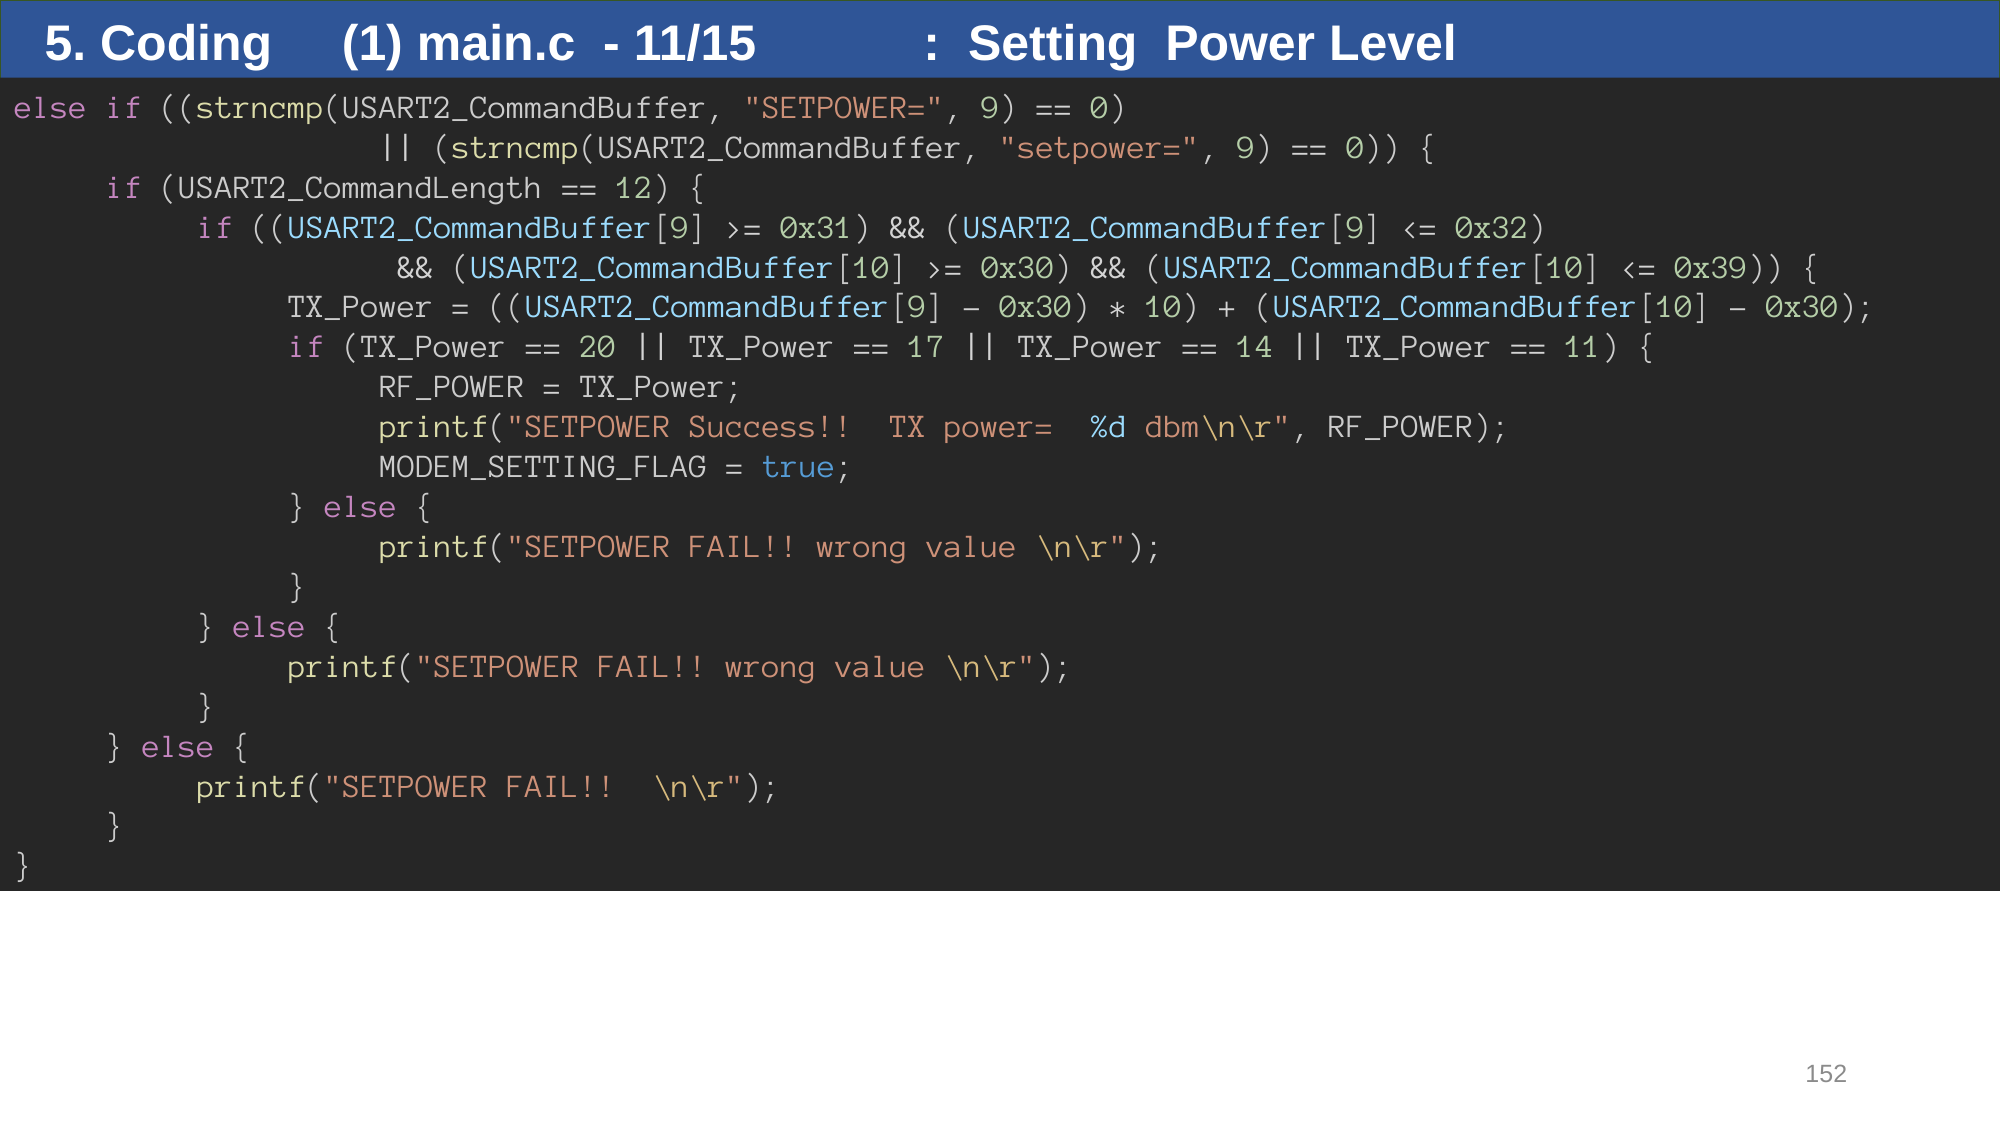

5. Coding     (1) main.c  - 11/15            :  Setting  Power Level
else if ((strncmp(USART2_CommandBuffer, "SETPOWER=", 9) == 0)
                    || (strncmp(USART2_CommandBuffer, "setpower=", 9) == 0)) {
     if (USART2_CommandLength == 12) {
          if ((USART2_CommandBuffer[9] >= 0x31) && (USART2_CommandBuffer[9] <= 0x32)
                     && (USART2_CommandBuffer[10] >= 0x30) && (USART2_CommandBuffer[10] <= 0x39)) {
               TX_Power = ((USART2_CommandBuffer[9] - 0x30) * 10) + (USART2_CommandBuffer[10] - 0x30);
               if (TX_Power == 20 || TX_Power == 17 || TX_Power == 14 || TX_Power == 11) {
                    RF_POWER = TX_Power;
                    printf("SETPOWER Success!!  TX power=  %d dbm\n\r", RF_POWER);
                    MODEM_SETTING_FLAG = true;
               } else {
                    printf("SETPOWER FAIL!! wrong value \n\r");
               }
          } else {
               printf("SETPOWER FAIL!! wrong value \n\r");
          }
     } else {
          printf("SETPOWER FAIL!!  \n\r");
     }
}
152